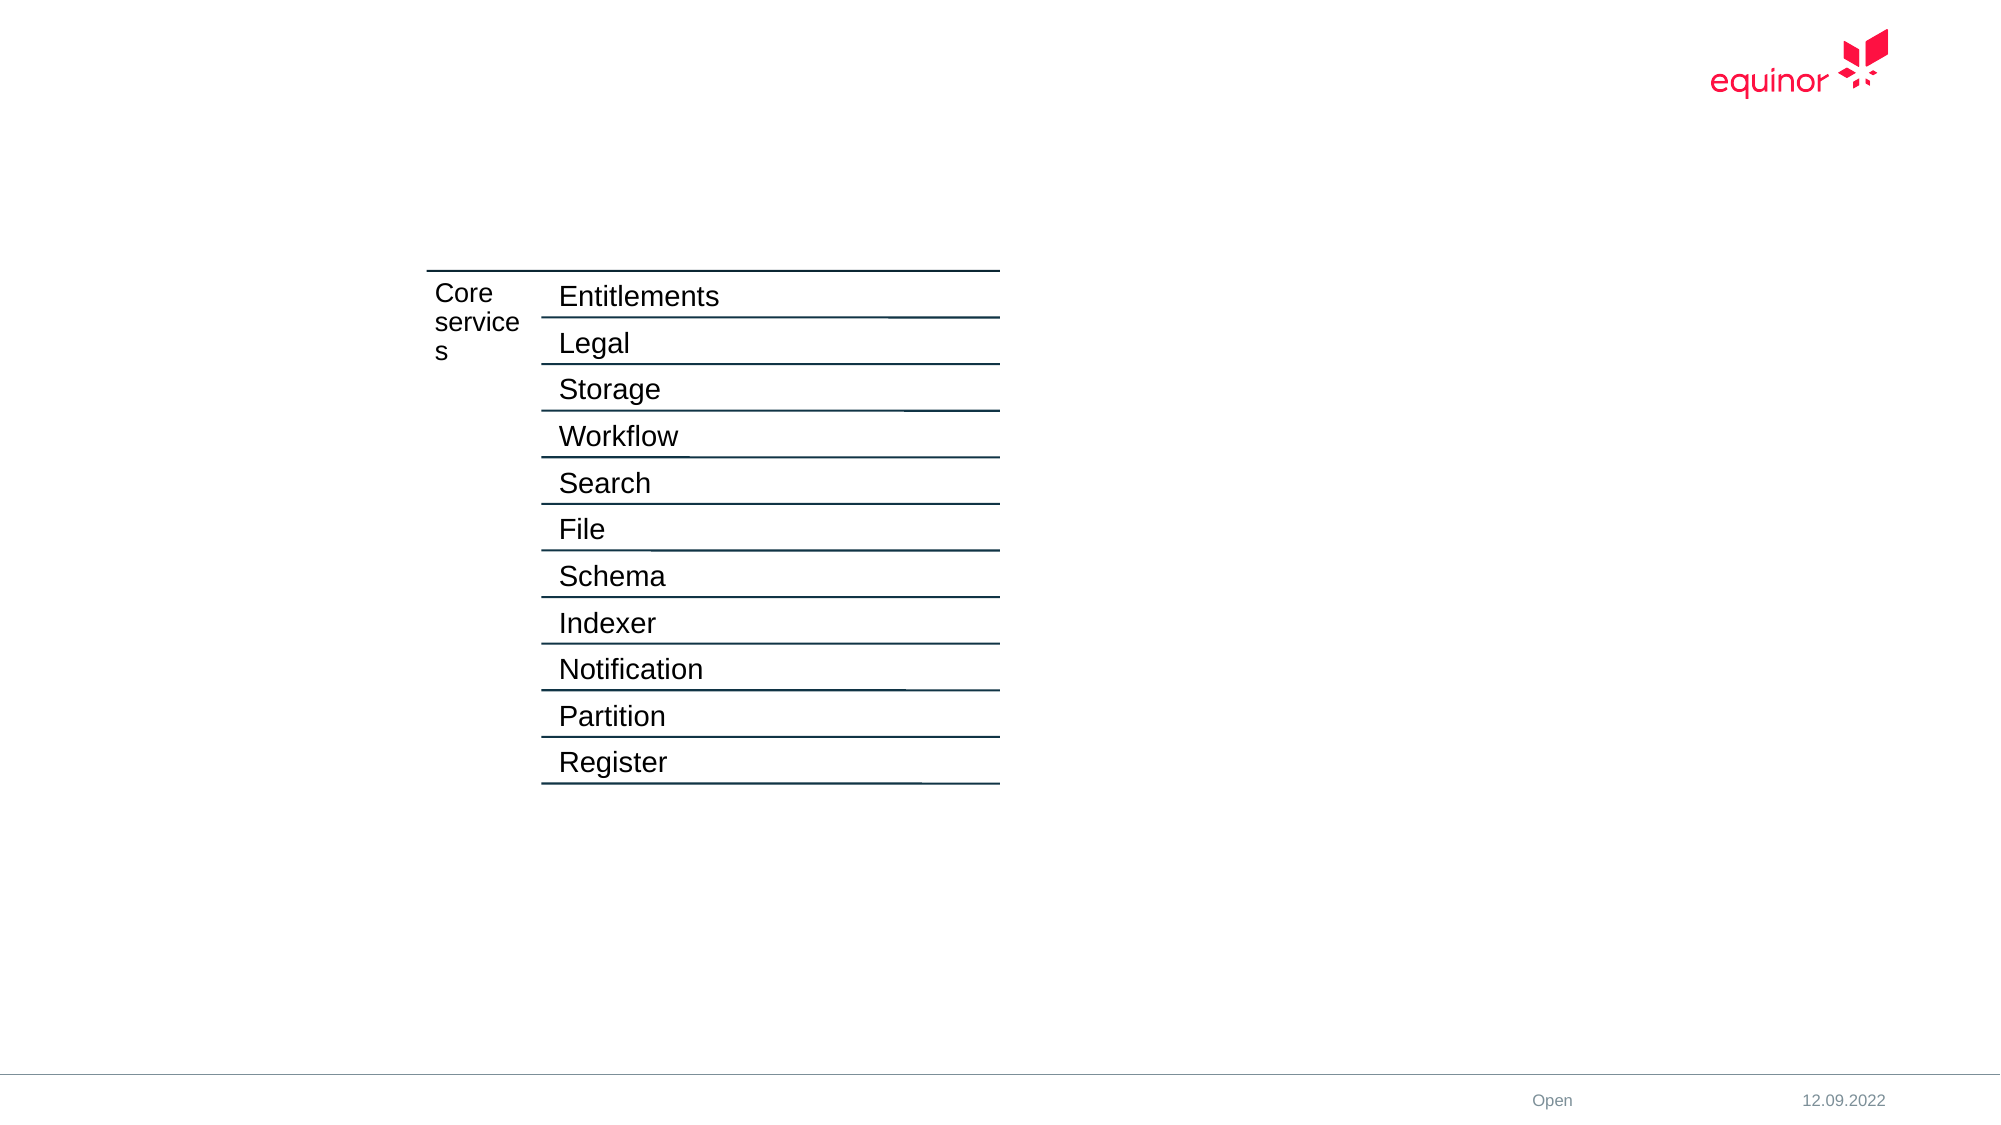

Core services
Entitlements
Legal
Storage
Workflow
Search
File
Schema
Indexer
Notification
Partition
Register